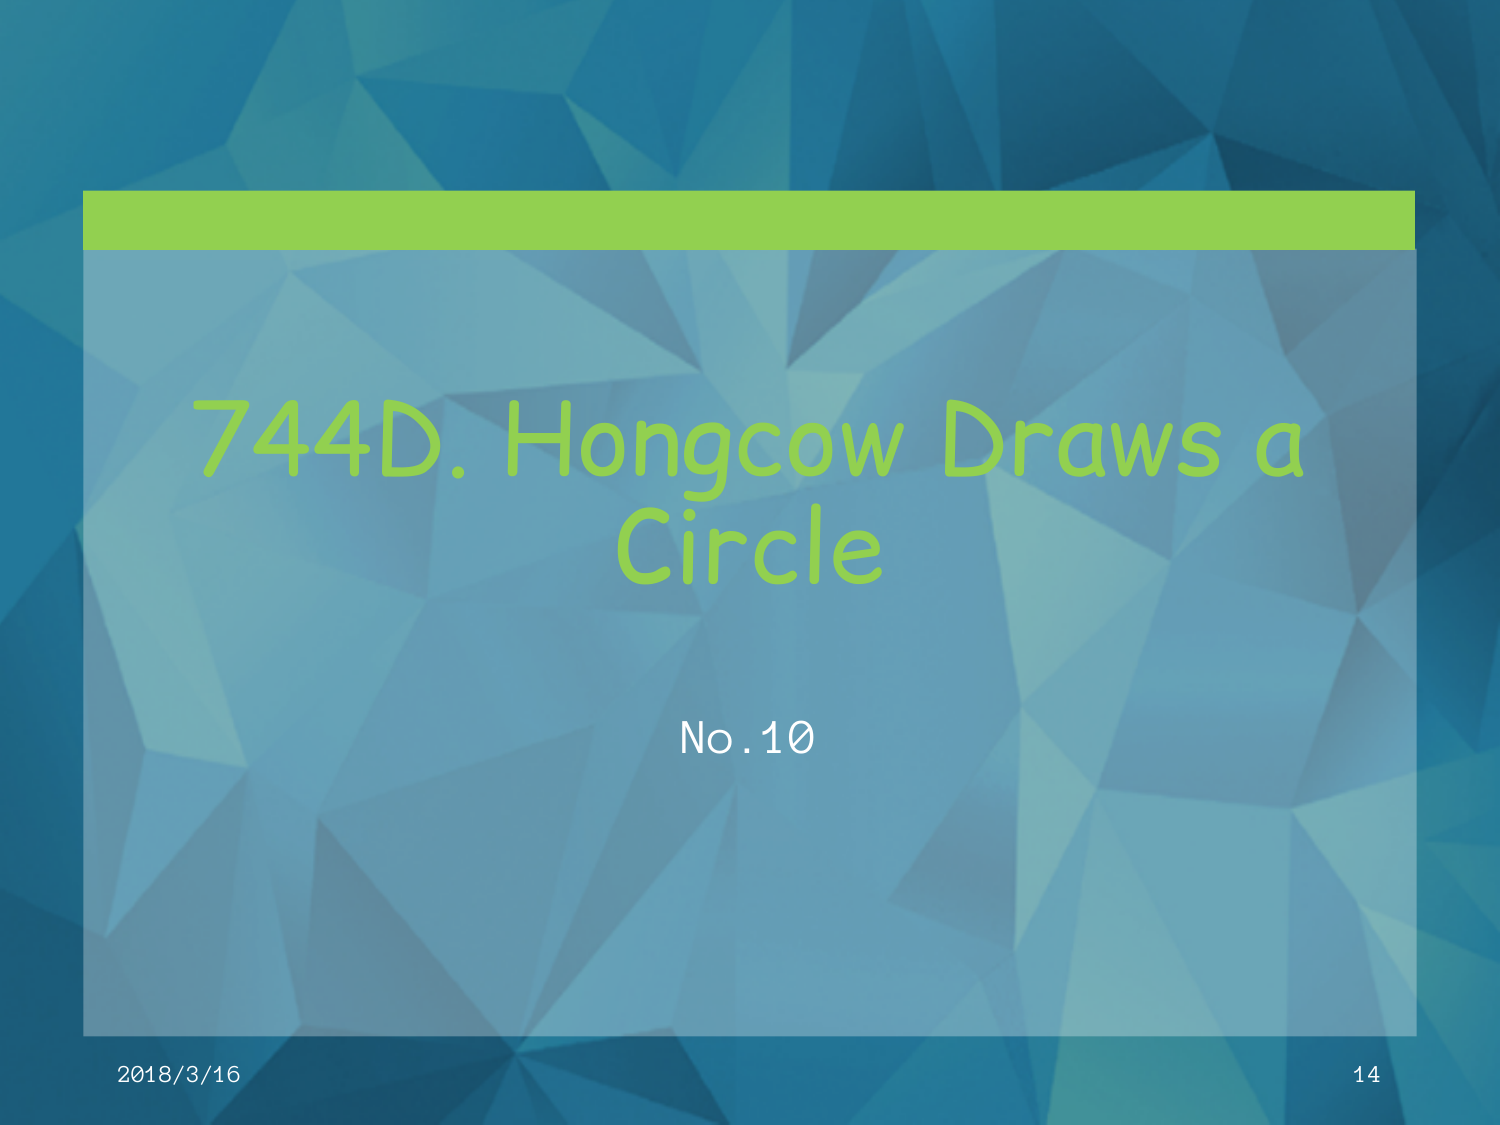

# 744D. Hongcow Draws a Circle
No.10
2018/3/16
14